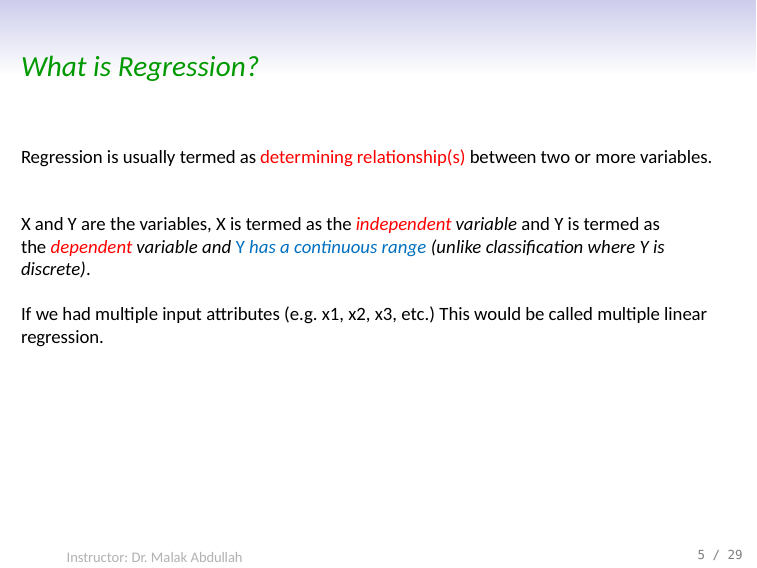

# What is Regression?
Regression is usually termed as determining relationship(s) between two or more variables.

X and Y are the variables, X is termed as the independent variable and Y is termed as the dependent variable and Y has a continuous range (unlike classification where Y is discrete).

If we had multiple input attributes (e.g. x1, x2, x3, etc.) This would be called multiple linear regression.
Instructor: Dr. Malak Abdullah
5 / 29